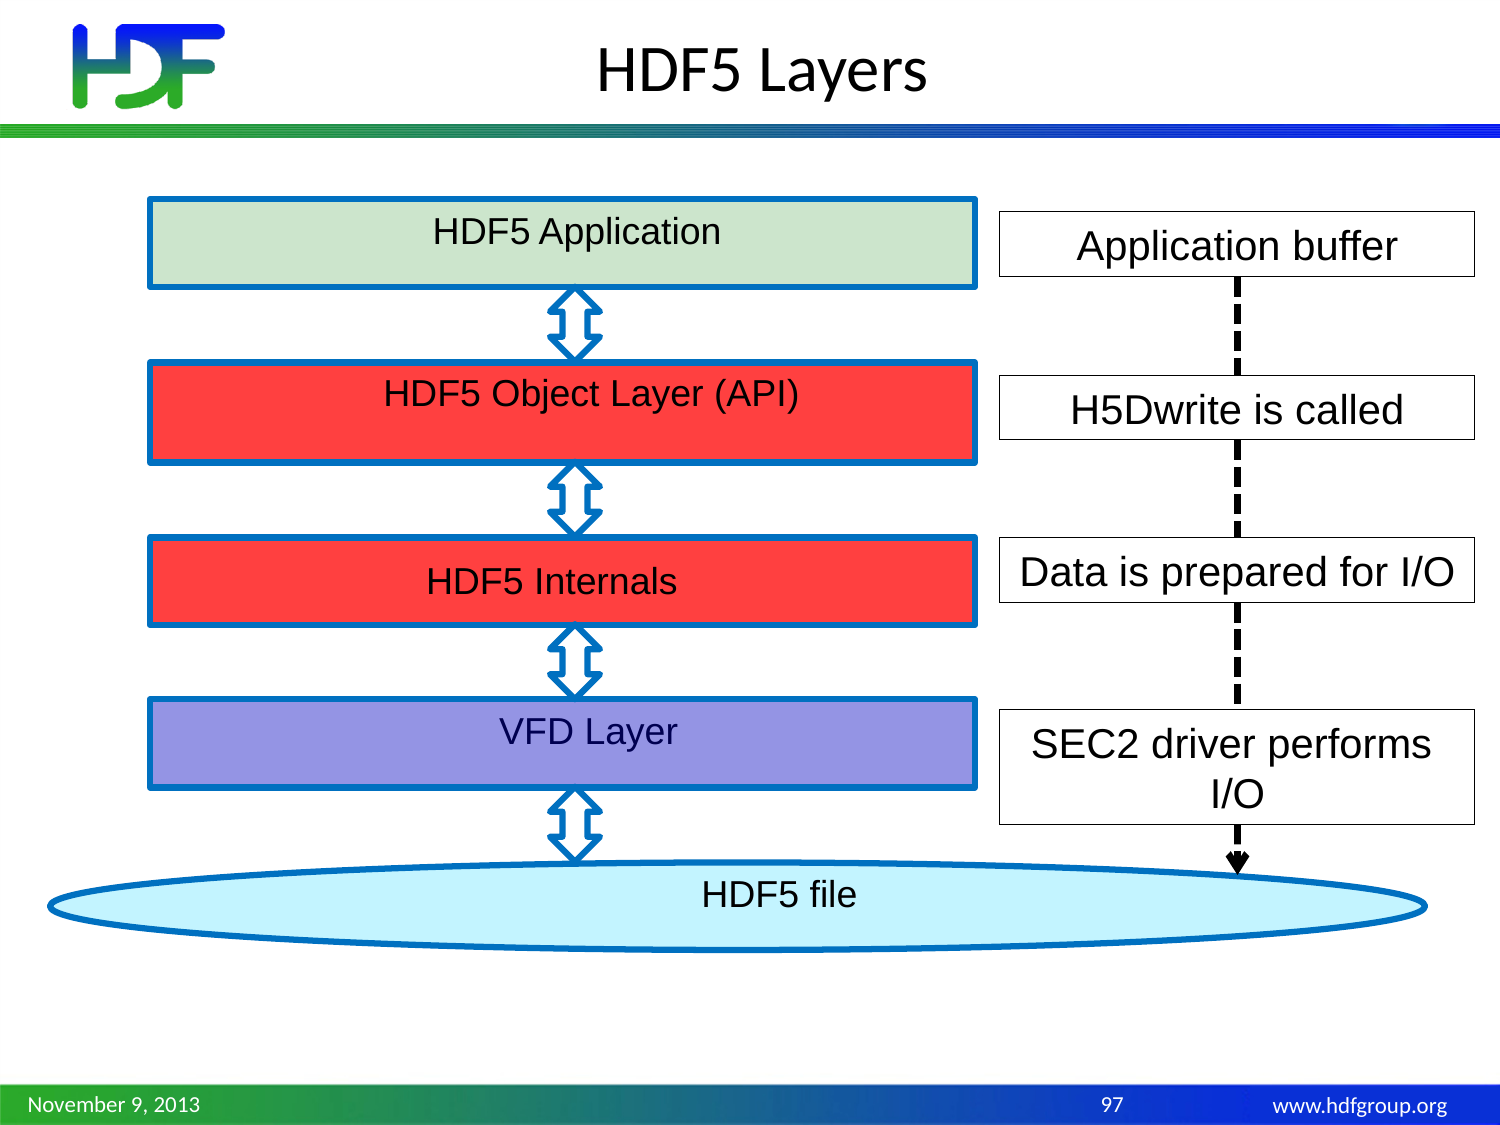

# HDF5 Layers

HDF5 Application
Application buffer

HDF5 Object Layer (API)

H5Dwrite is called

Data is prepared for I/O
HDF5 Internals

VFD Layer
SEC2 driver performs
I/O

HDF5 file
November 9, 2013
97